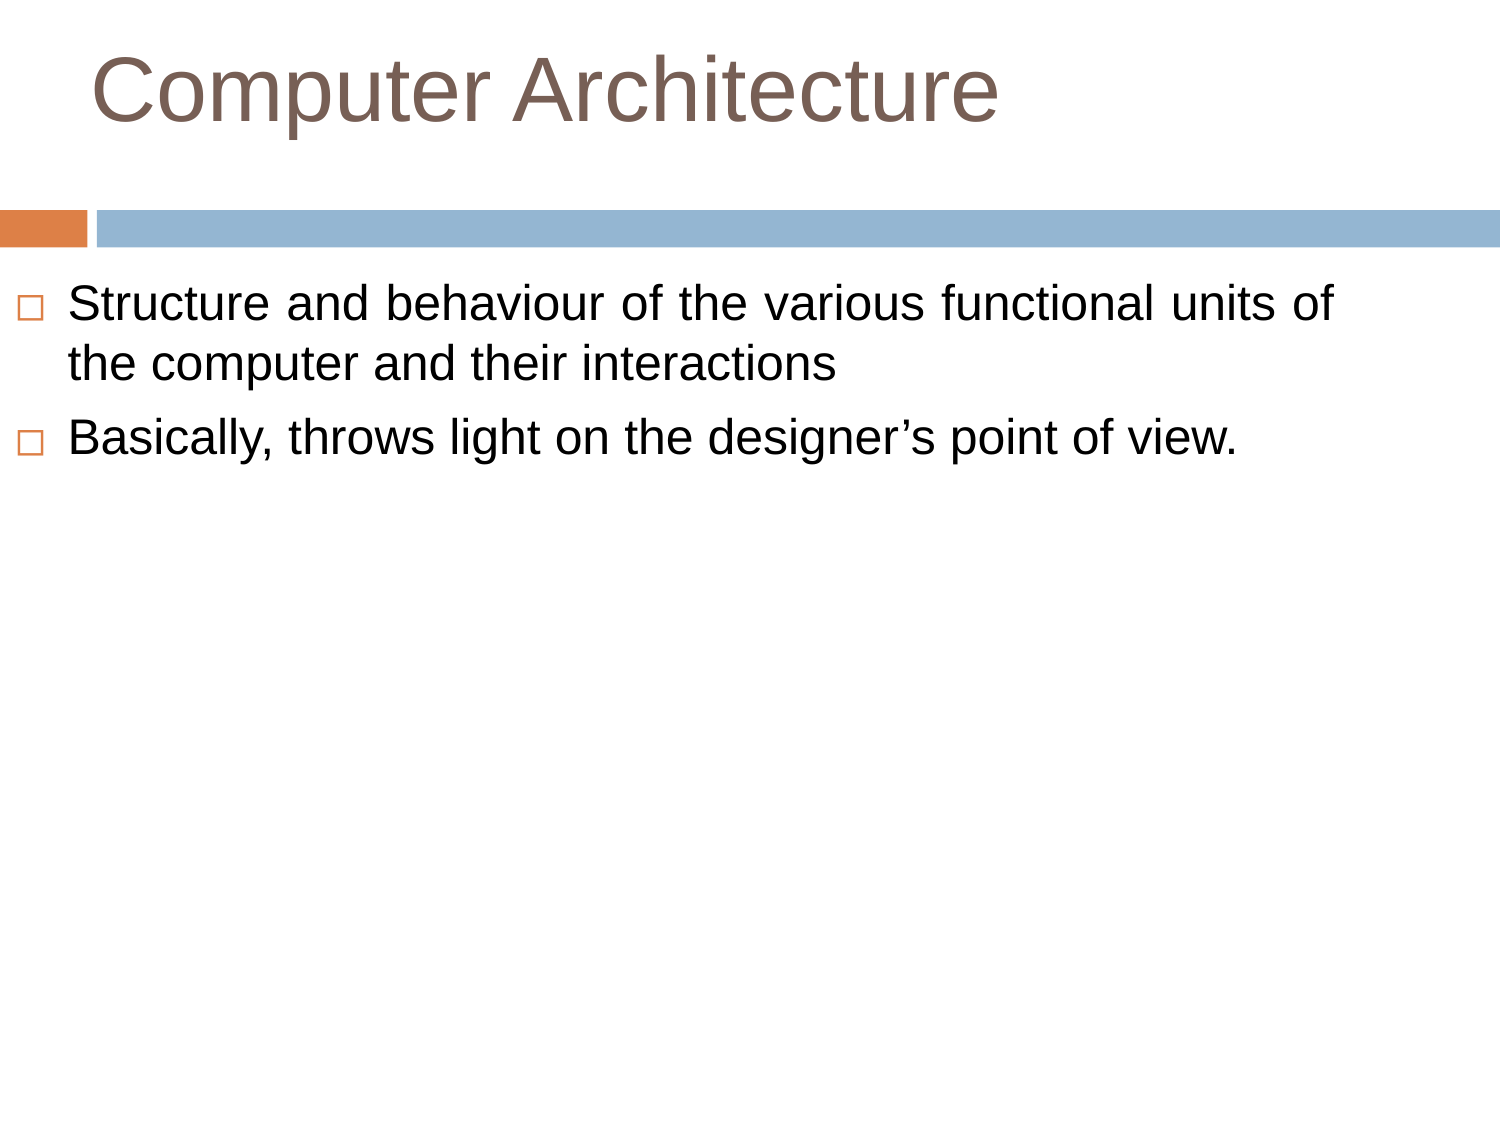

# Computer Architecture
Structure and behaviour of the various functional units of the computer and their interactions
Basically, throws light on the designer’s point of view.